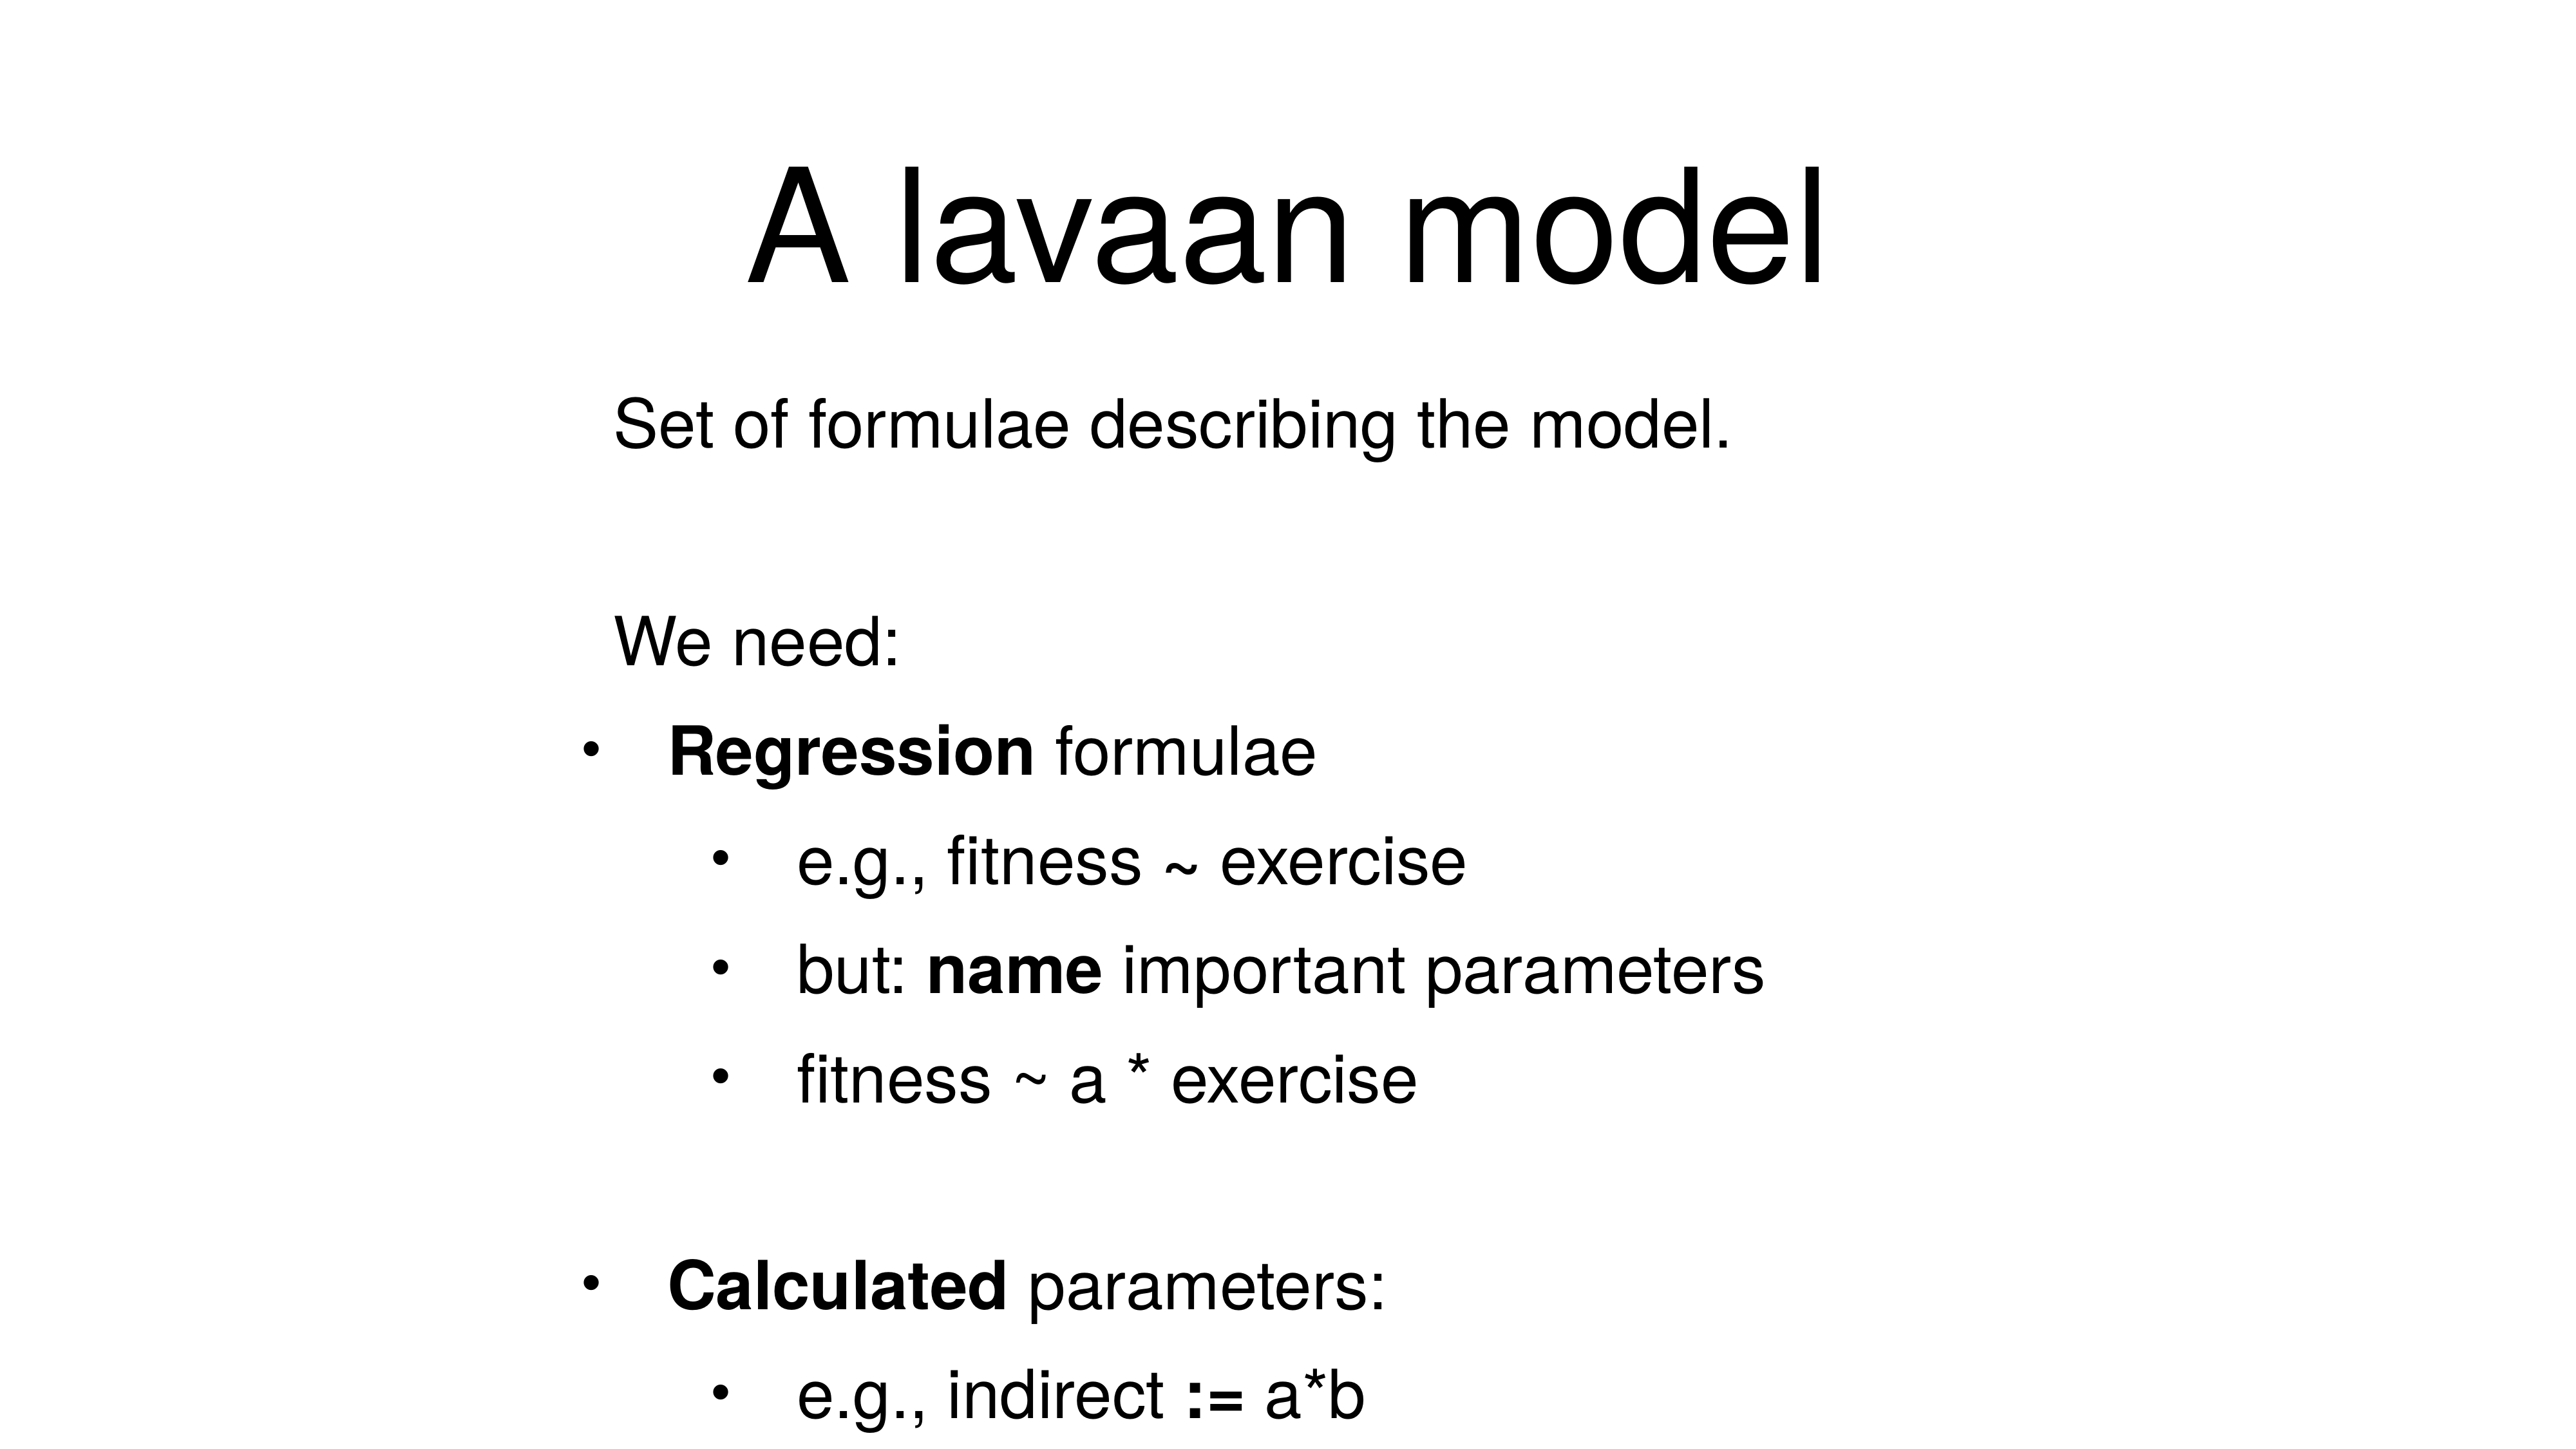

# A lavaan model
Set of formulae describing the model.

We need:
Regression formulae
e.g., fitness ~ exercise
but: name important parameters
fitness ~ a * exercise

Calculated parameters:
e.g., indirect := a*b